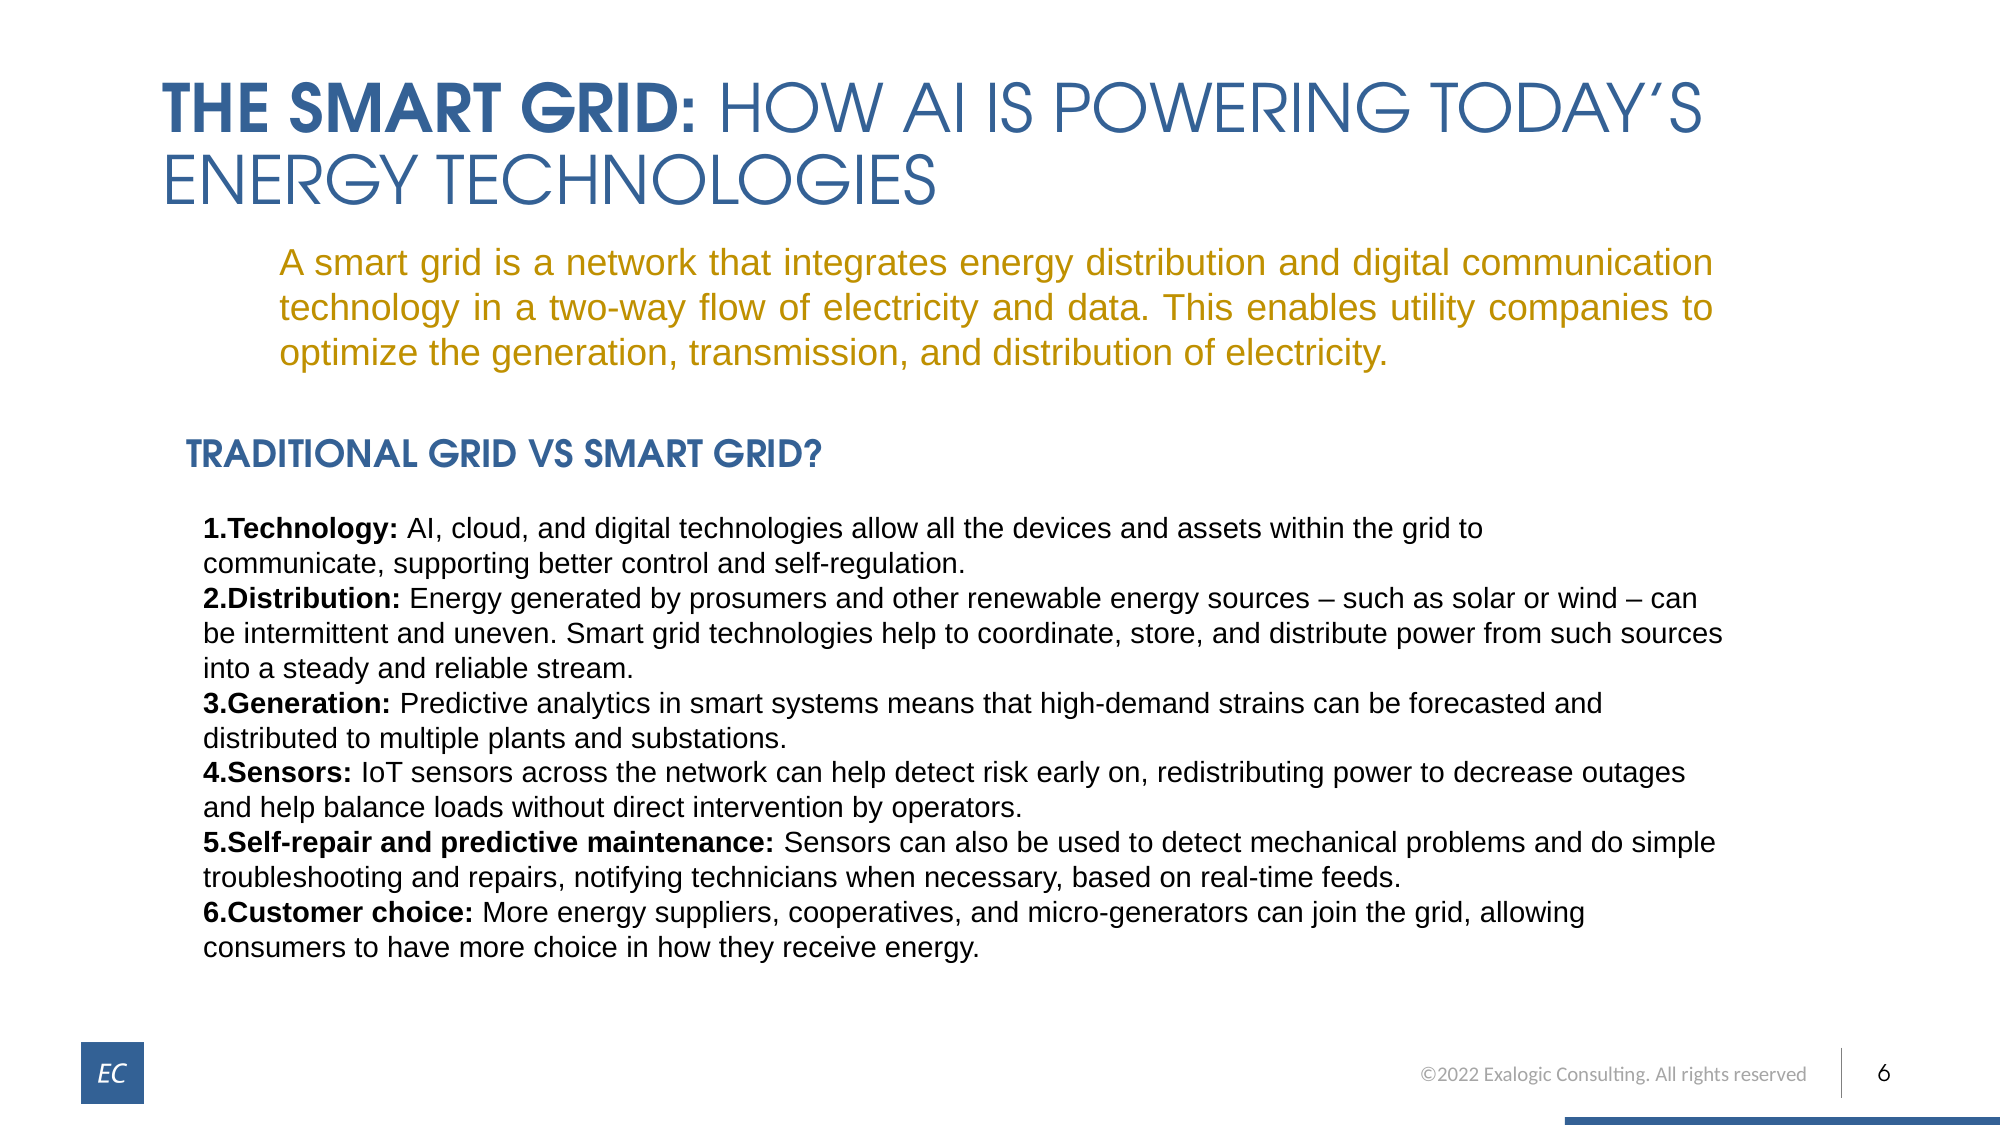

The Smart Grid: How AI Is Powering Today’s Energy Technologies

A smart grid is a network that integrates energy distribution and digital communication technology in a two-way flow of electricity and data. This enables utility companies to optimize the generation, transmission, and distribution of electricity.
traditional grid vs smart grid?
Technology: AI, cloud, and digital technologies allow all the devices and assets within the grid to communicate, supporting better control and self-regulation.
Distribution: Energy generated by prosumers and other renewable energy sources – such as solar or wind – can be intermittent and uneven. Smart grid technologies help to coordinate, store, and distribute power from such sources into a steady and reliable stream.
Generation: Predictive analytics in smart systems means that high-demand strains can be forecasted and distributed to multiple plants and substations.
Sensors: IoT sensors across the network can help detect risk early on, redistributing power to decrease outages and help balance loads without direct intervention by operators.
Self-repair and predictive maintenance: Sensors can also be used to detect mechanical problems and do simple troubleshooting and repairs, notifying technicians when necessary, based on real-time feeds.
Customer choice: More energy suppliers, cooperatives, and micro-generators can join the grid, allowing consumers to have more choice in how they receive energy.
6